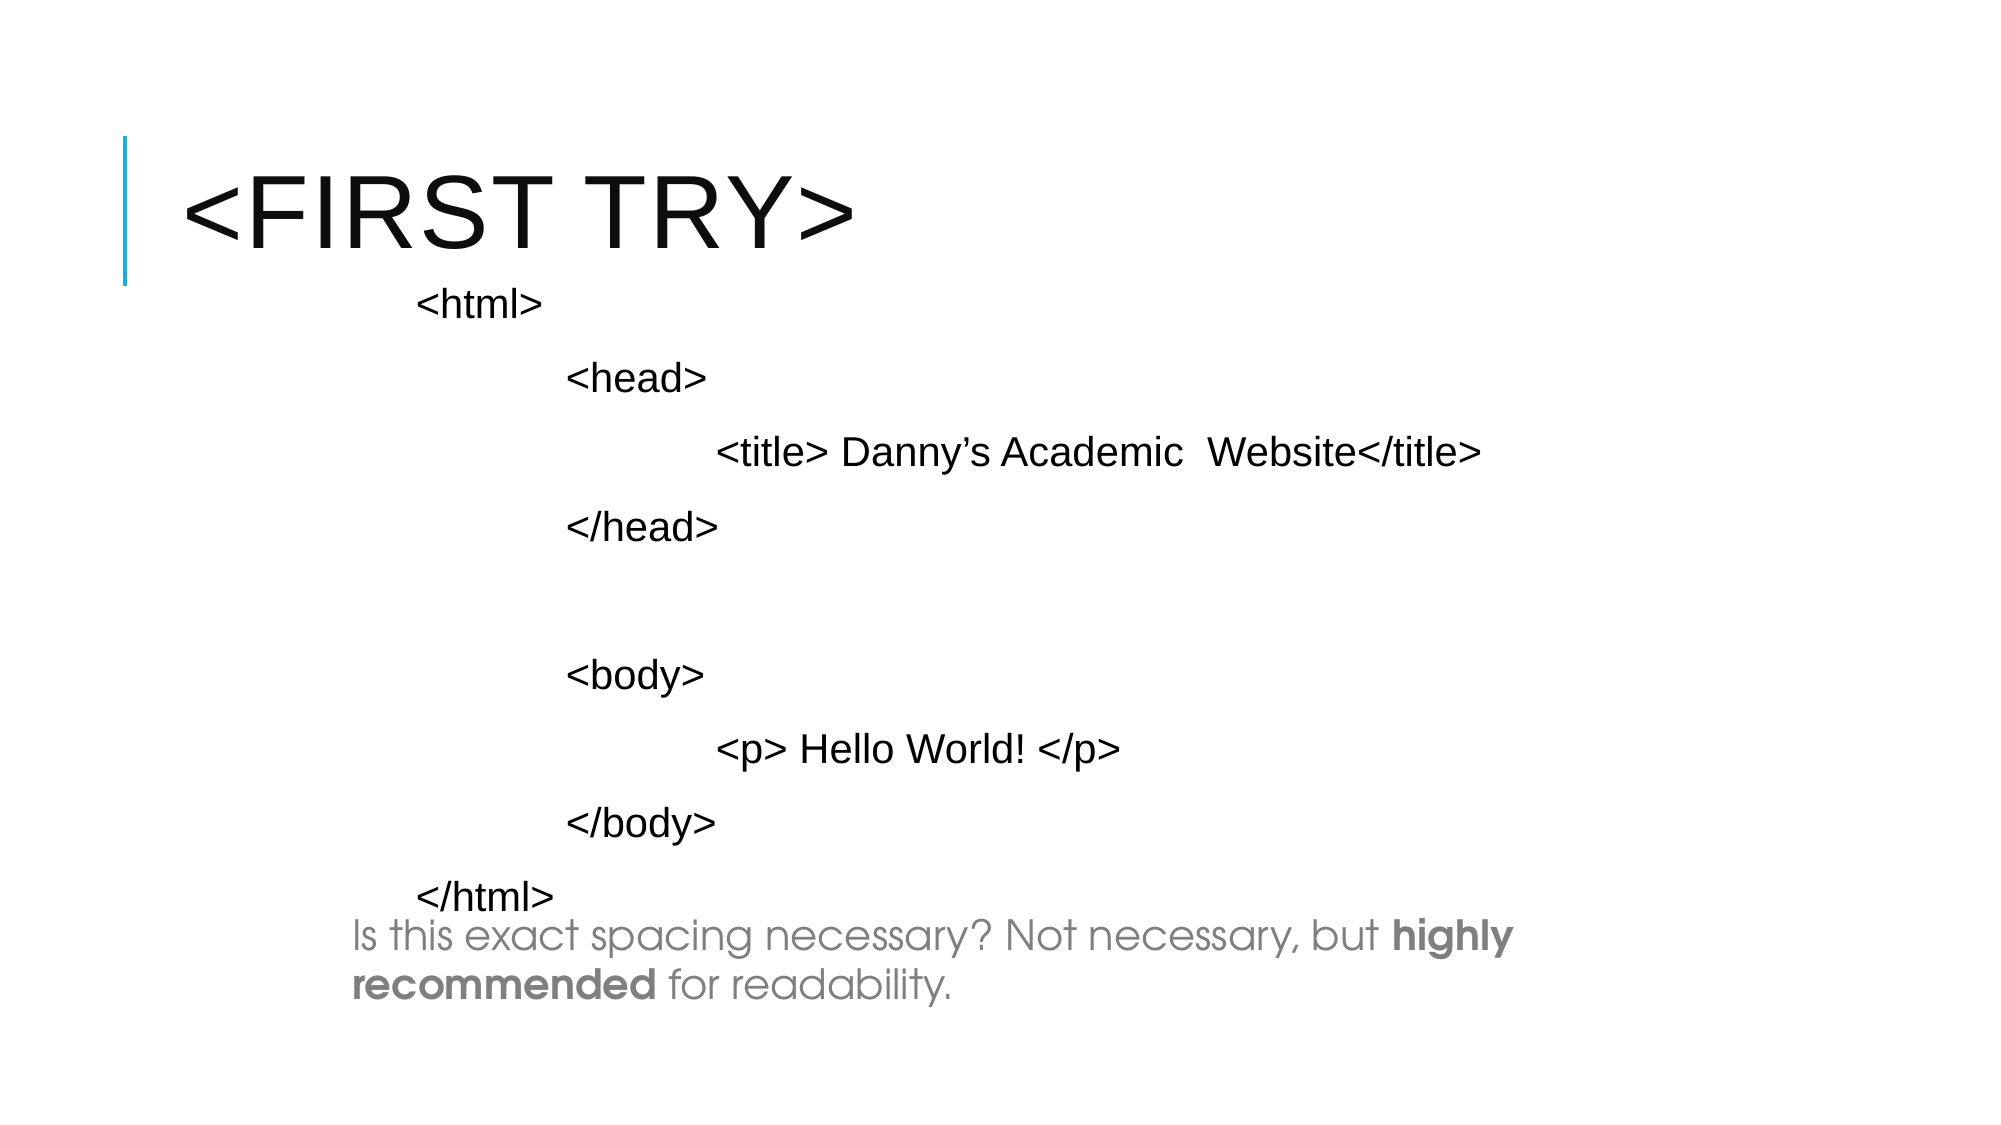

# <First Try>
<html>
	<head>
		<title> Danny’s Academic  Website</title>
	</head>

	<body>
		<p> Hello World! </p>
	</body>
</html>
Is this exact spacing necessary? Not necessary, but highly recommended for readability.